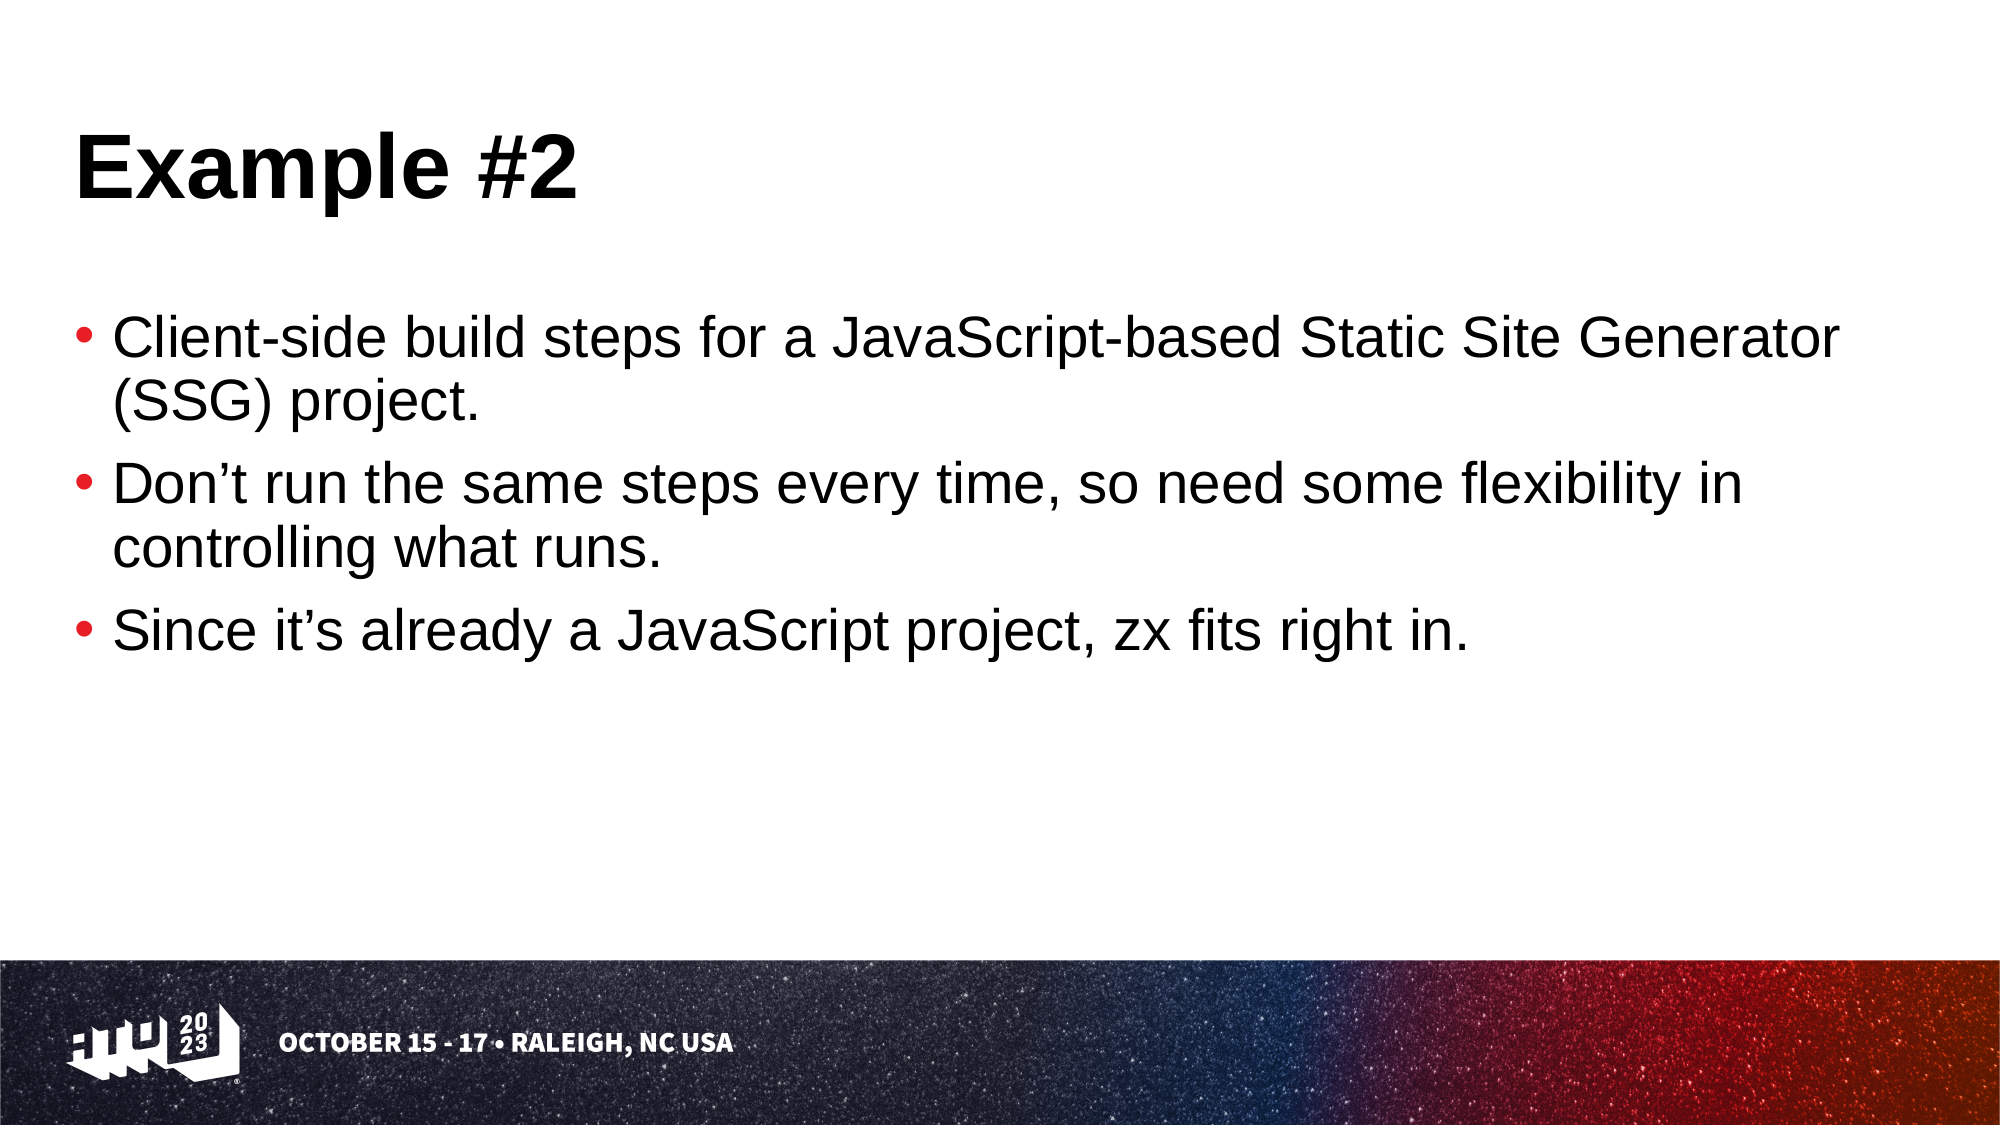

# Example #2
Client-side build steps for a JavaScript-based Static Site Generator (SSG) project.
Don’t run the same steps every time, so need some flexibility in controlling what runs.
Since it’s already a JavaScript project, zx fits right in.